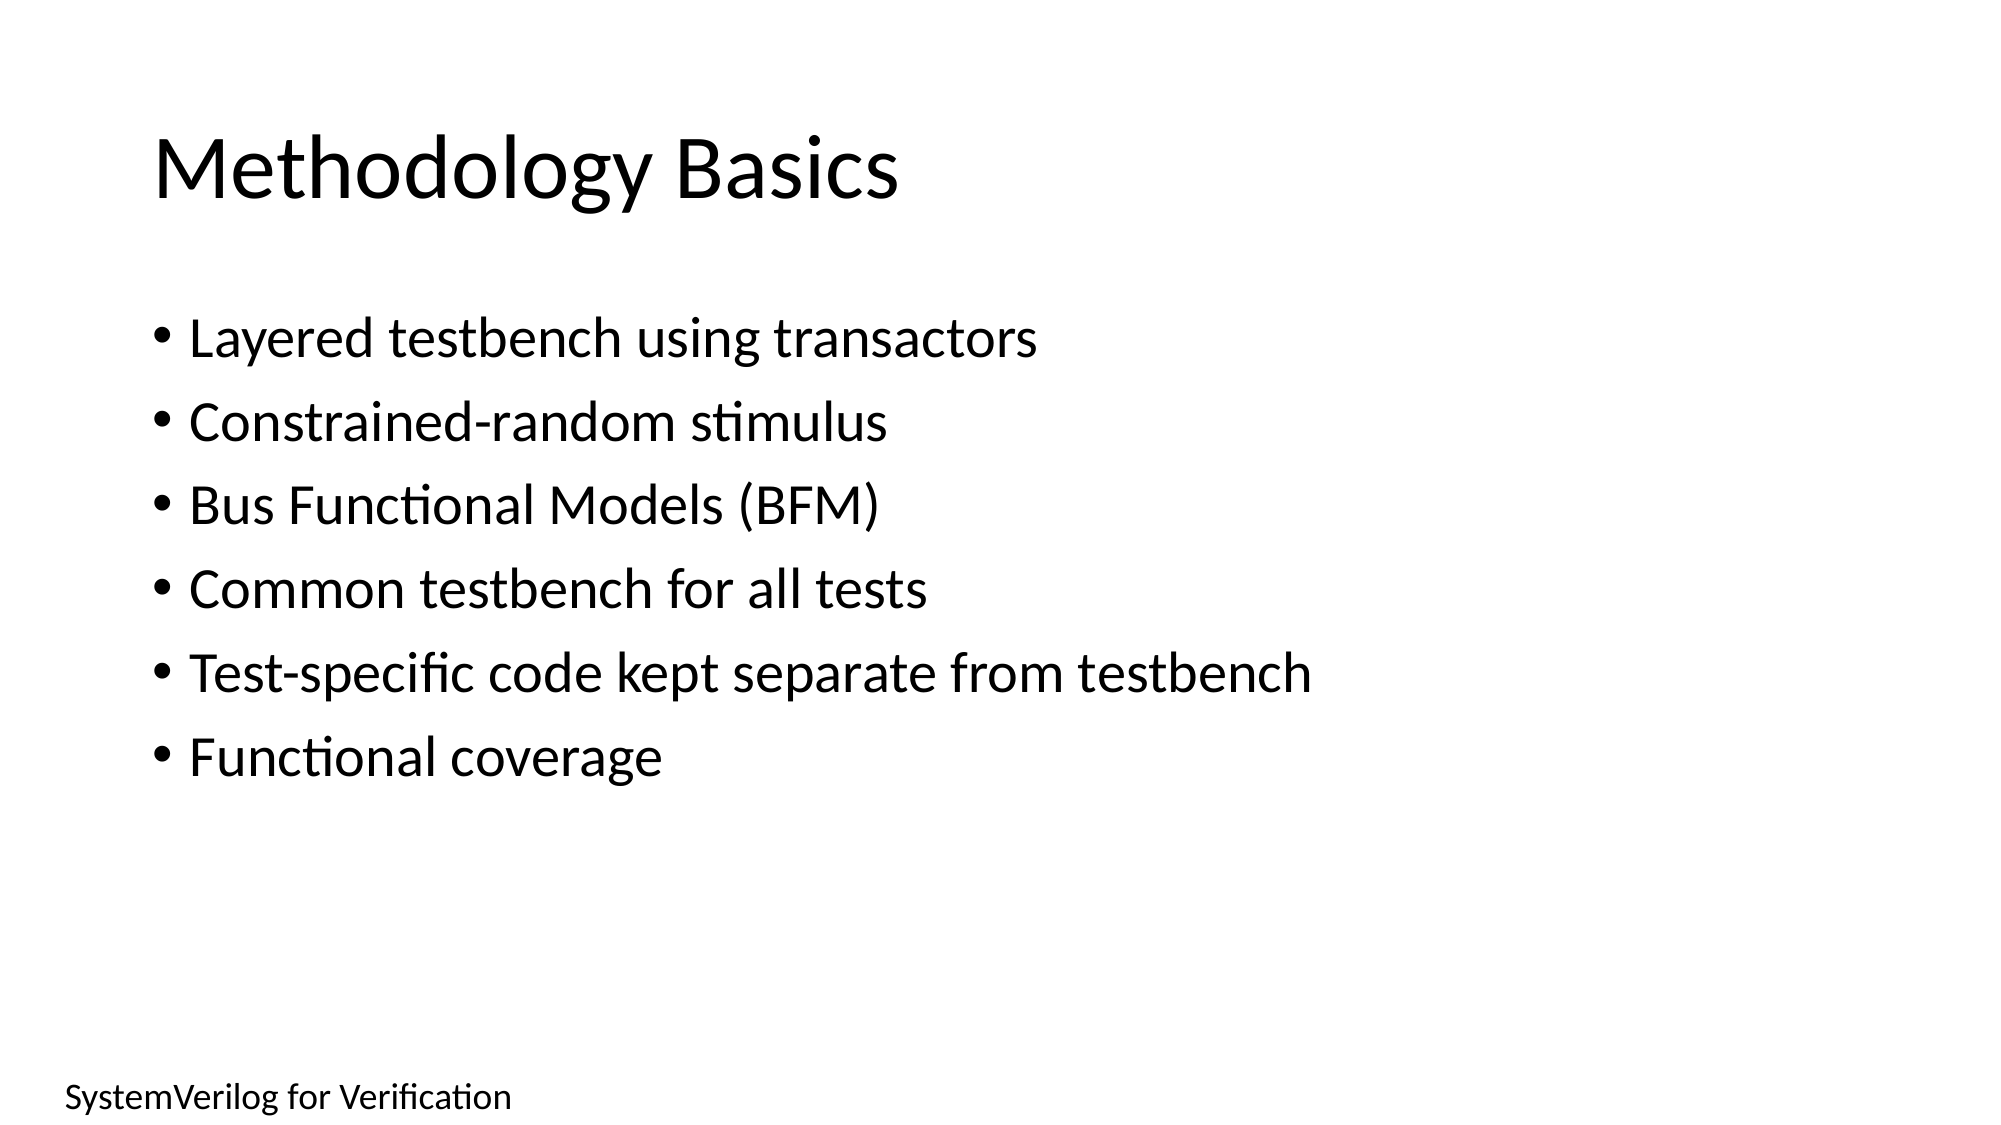

# Methodology Basics
Layered testbench using transactors
Constrained-random stimulus
Bus Functional Models (BFM)
Common testbench for all tests
Test-specific code kept separate from testbench
Functional coverage
SystemVerilog for Verification